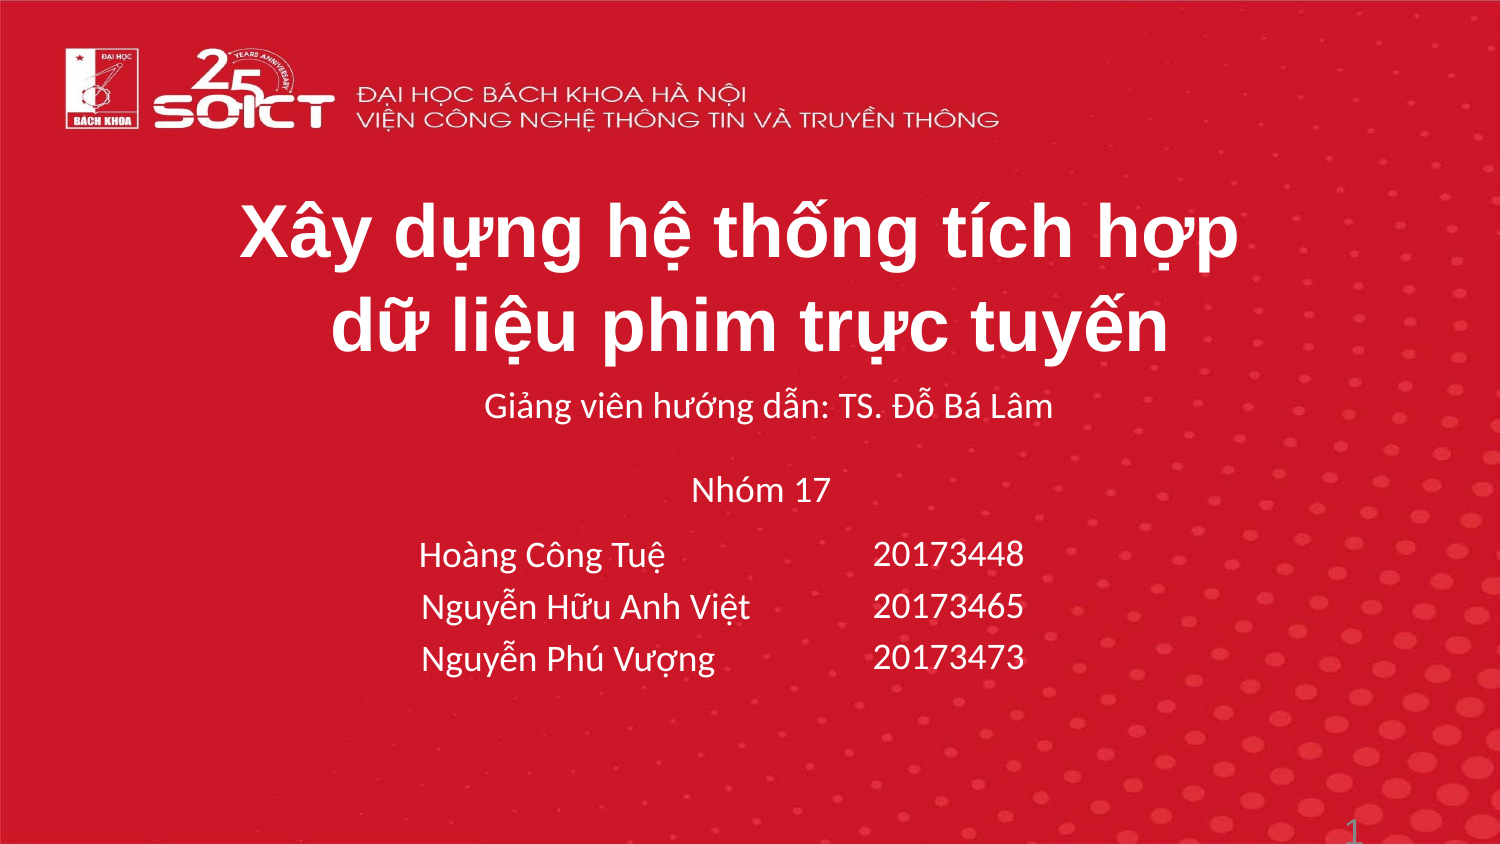

Xây dựng hệ thống tích hợp
dữ liệu phim trực tuyến
Giảng viên hướng dẫn: TS. Đỗ Bá Lâm
Nhóm 17
20173448
20173465
20173473
Hoàng Công Tuệ
Nguyễn Hữu Anh Việt
Nguyễn Phú Vượng
1